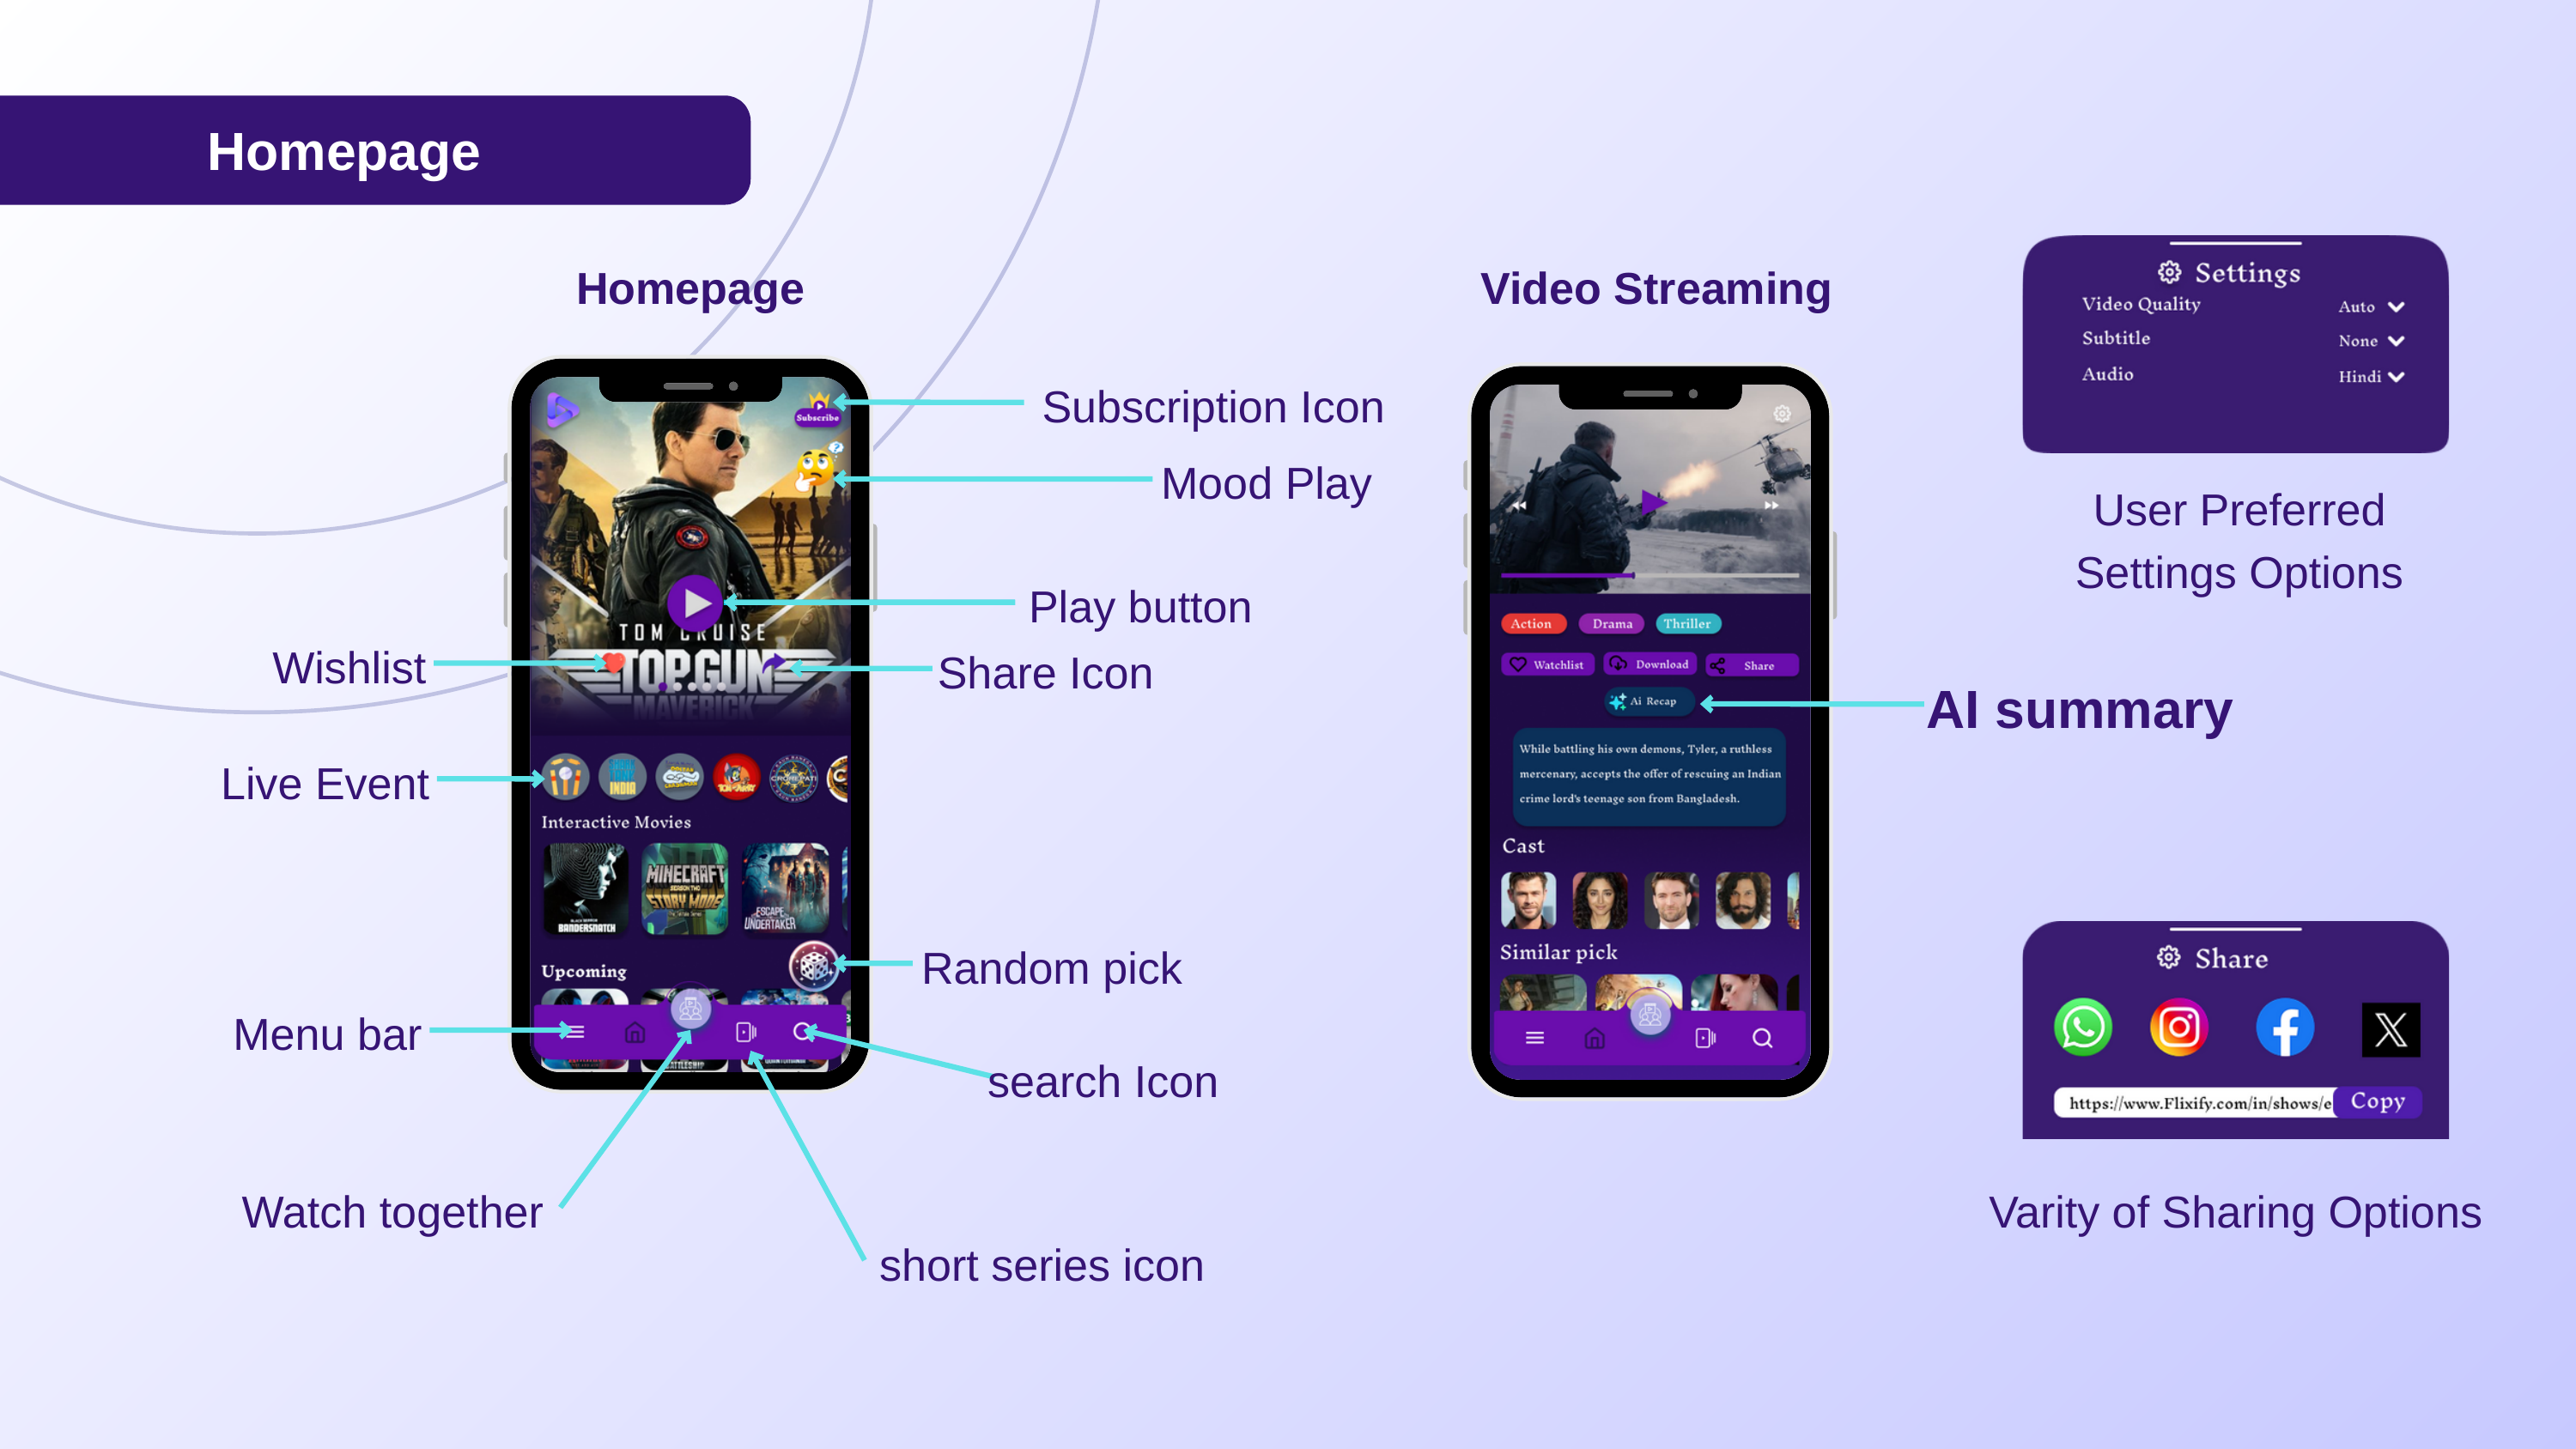

Homepage

Homepage
Video Streaming

Subscription Icon

Mood Play
User Preferred Settings Options

Play button

Wishlist
Share Icon

AI summary

Live Event

Random pick

Menu bar

search Icon

Watch together
Varity of Sharing Options
short series icon